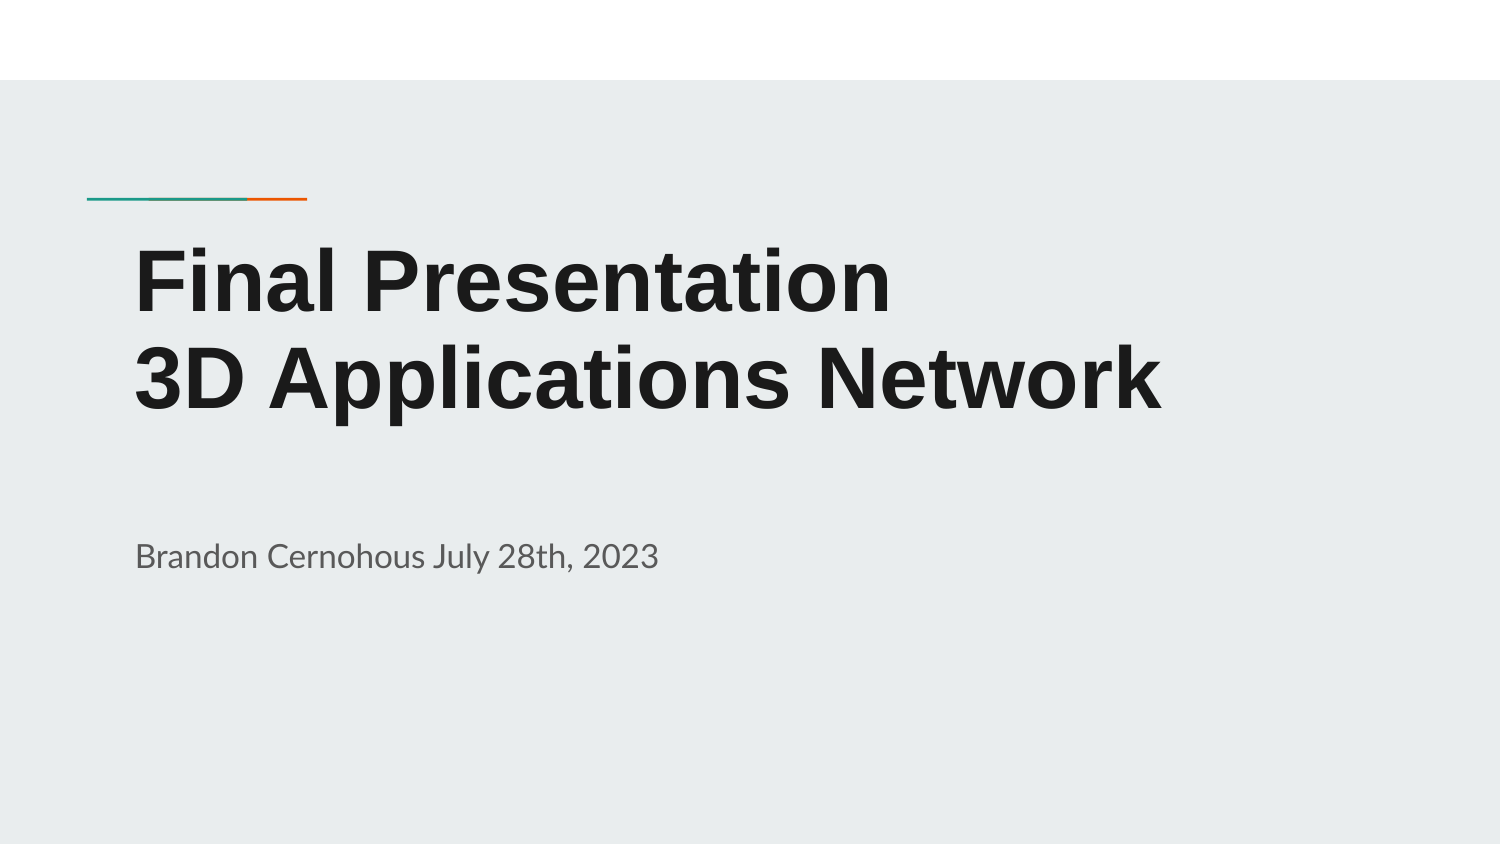

# Final Presentation
3D Applications Network
Brandon Cernohous July 28th, 2023